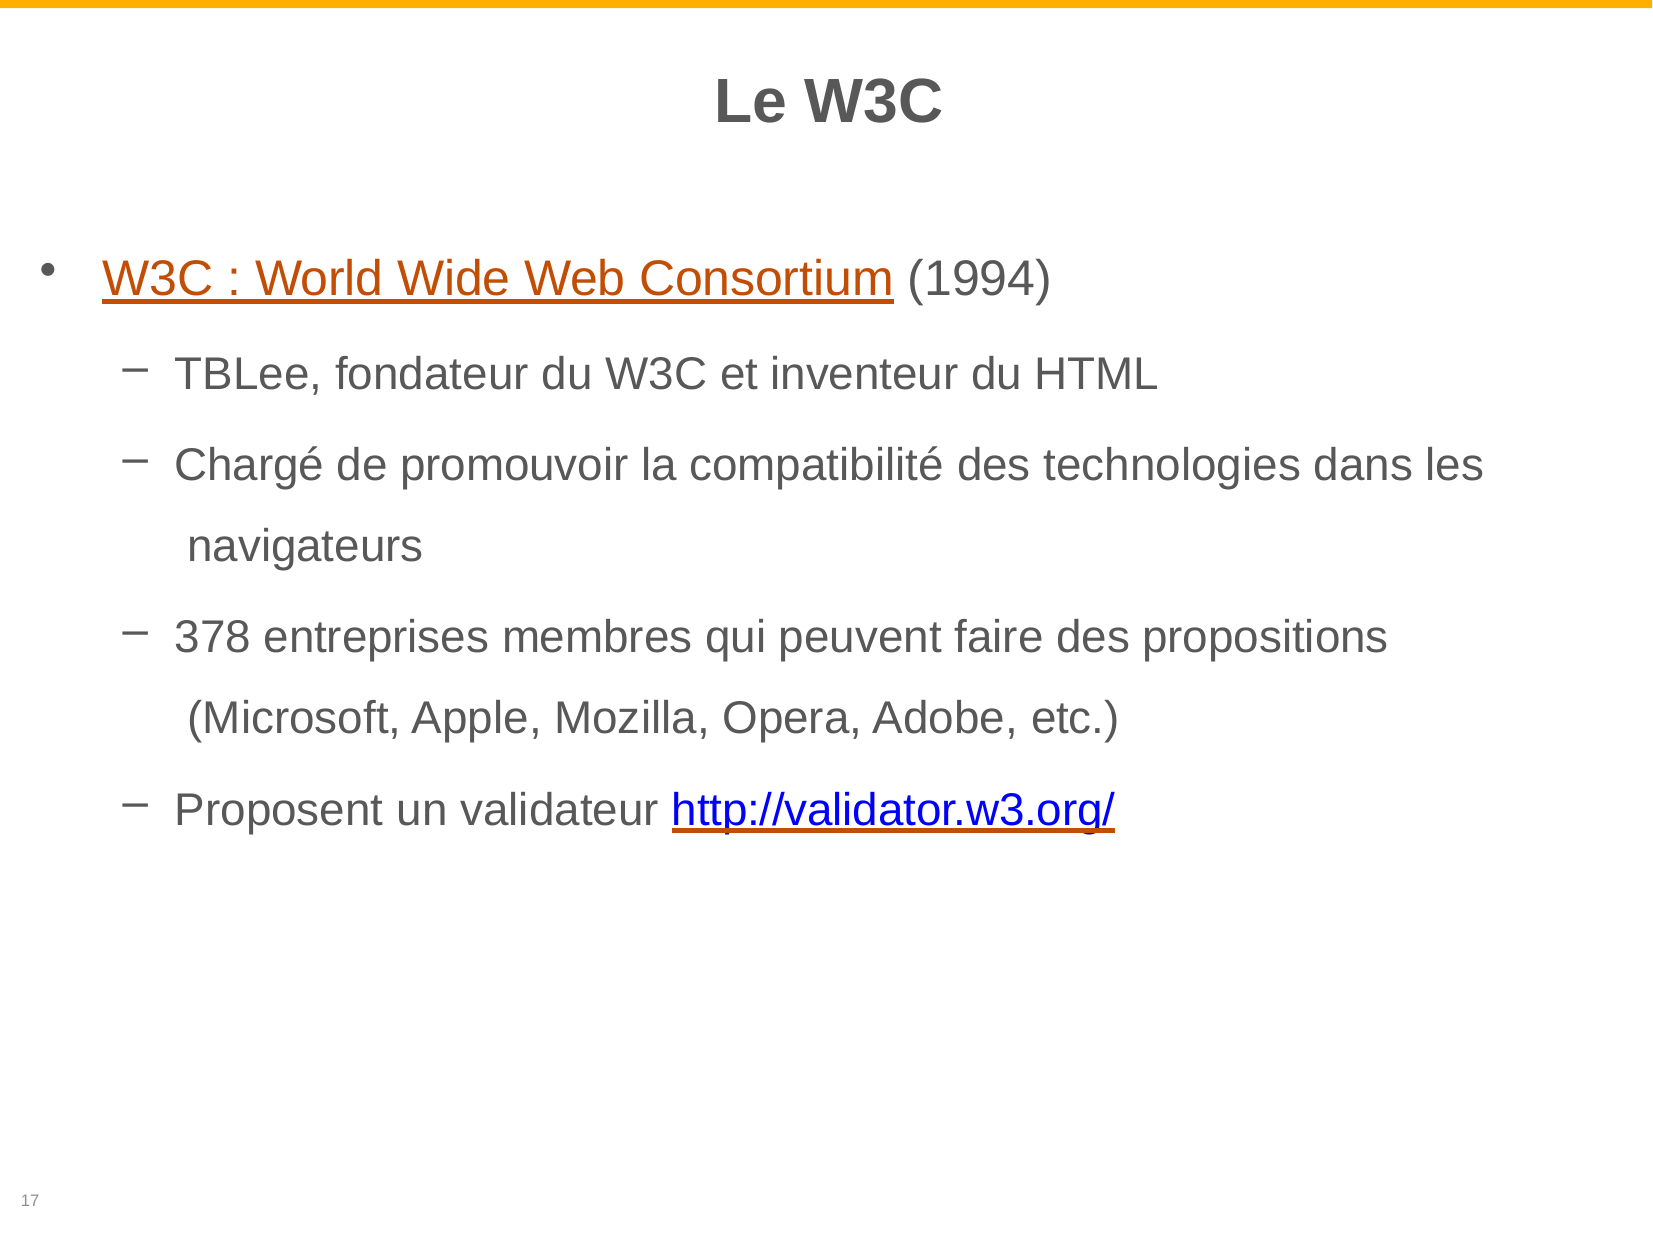

# Le W3C
W3C : World Wide Web Consortium (1994)
TBLee, fondateur du W3C et inventeur du HTML
Chargé de promouvoir la compatibilité des technologies dans les  navigateurs
378 entreprises membres qui peuvent faire des propositions  (Microsoft, Apple, Mozilla, Opera, Adobe, etc.)
Proposent un validateur http://validator.w3.org/

17